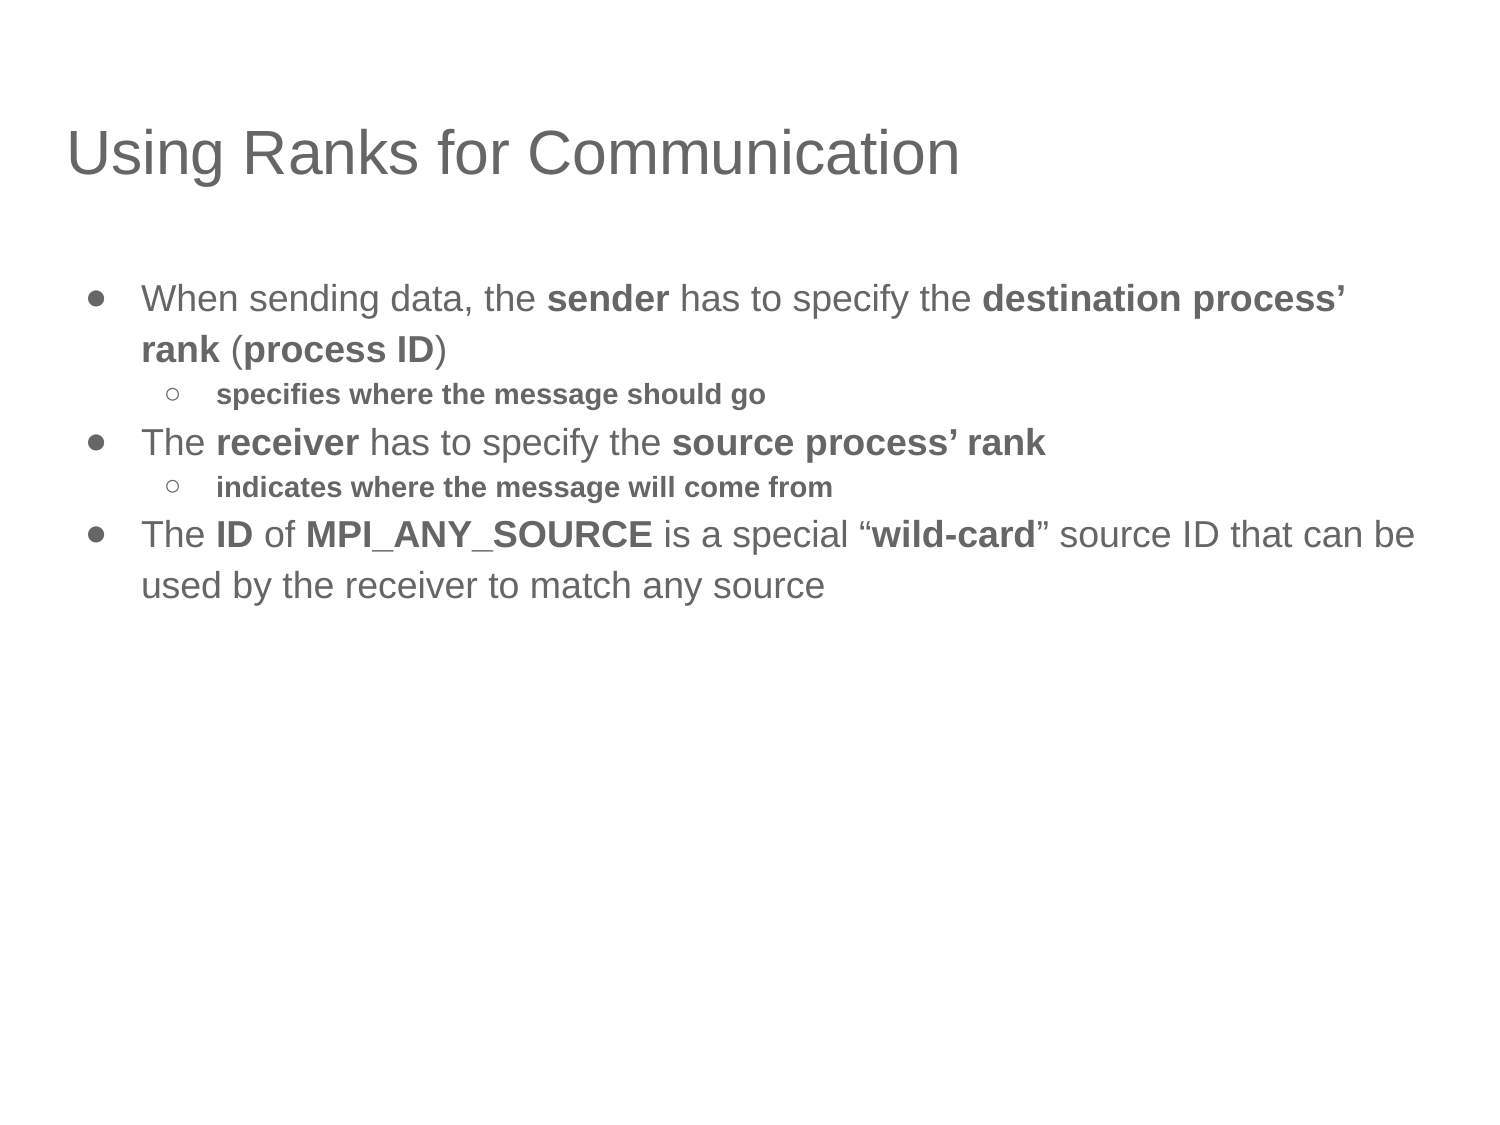

# Using Ranks for Communication
When sending data, the sender has to specify the destination process’ rank (process ID)
specifies where the message should go
The receiver has to specify the source process’ rank
indicates where the message will come from
The ID of MPI_ANY_SOURCE is a special “wild-card” source ID that can be used by the receiver to match any source